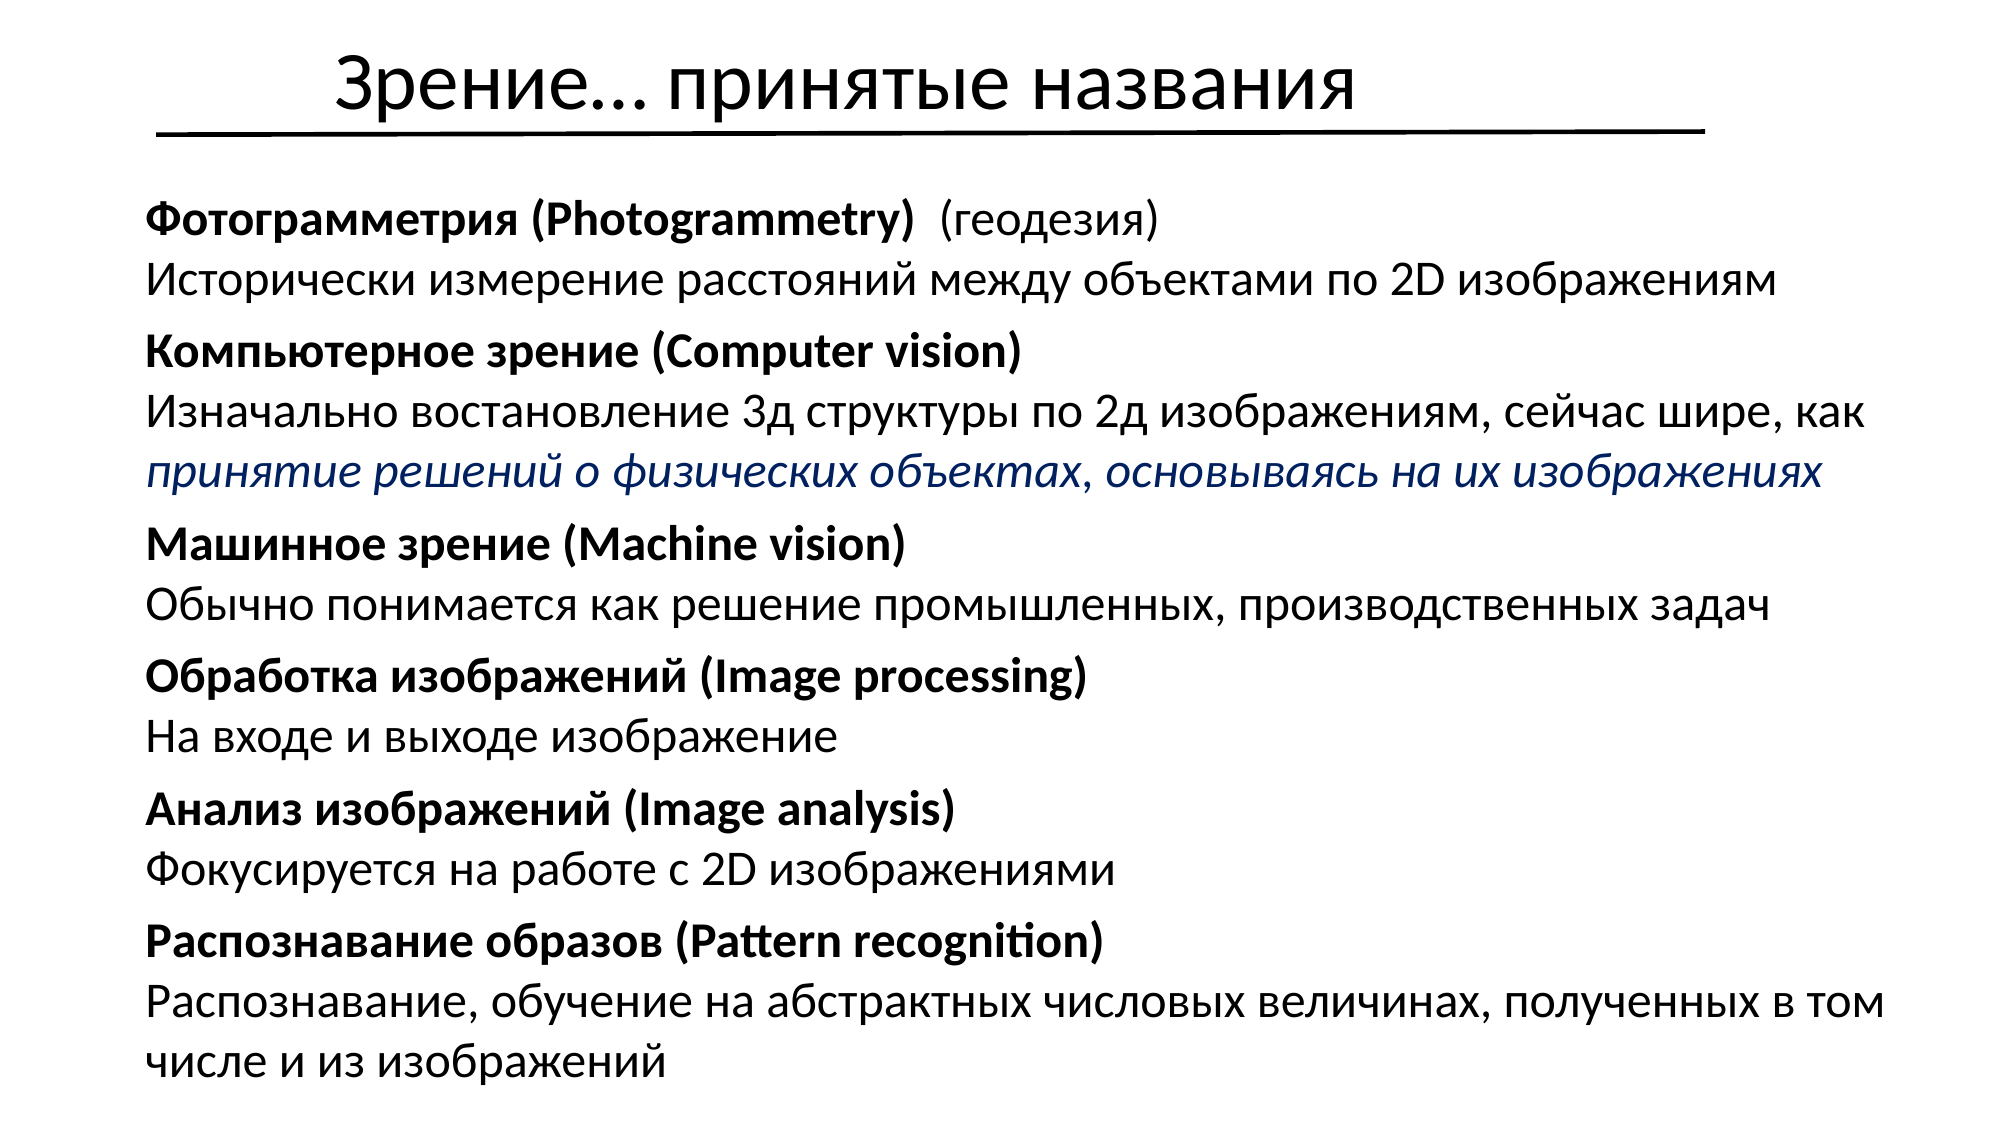

Зрение… принятые названия
Фотограмметрия (Photogrammetry)  (геодезия)
Исторически измерение расстояний между объектами по 2D изображениям
Компьютерное зрение (Сomputer vision)
Изначально востановление 3д структуры по 2д изображениям, сейчас шире, как принятие решений о физических объектах, основываясь на их изображениях
Машинное зрение (Мachine vision)
Обычно понимается как решение промышленных, производственных задач
Обработка изображений (Image processing)
На входе и выходе изображение
Анализ изображений (Image analysis)
Фокусируется на работе с 2D изображениями
Распознавание образов (Pattern recognition)
Распознавание, обучение на абстрактных числовых величинах, полученных в том числе и из изображений